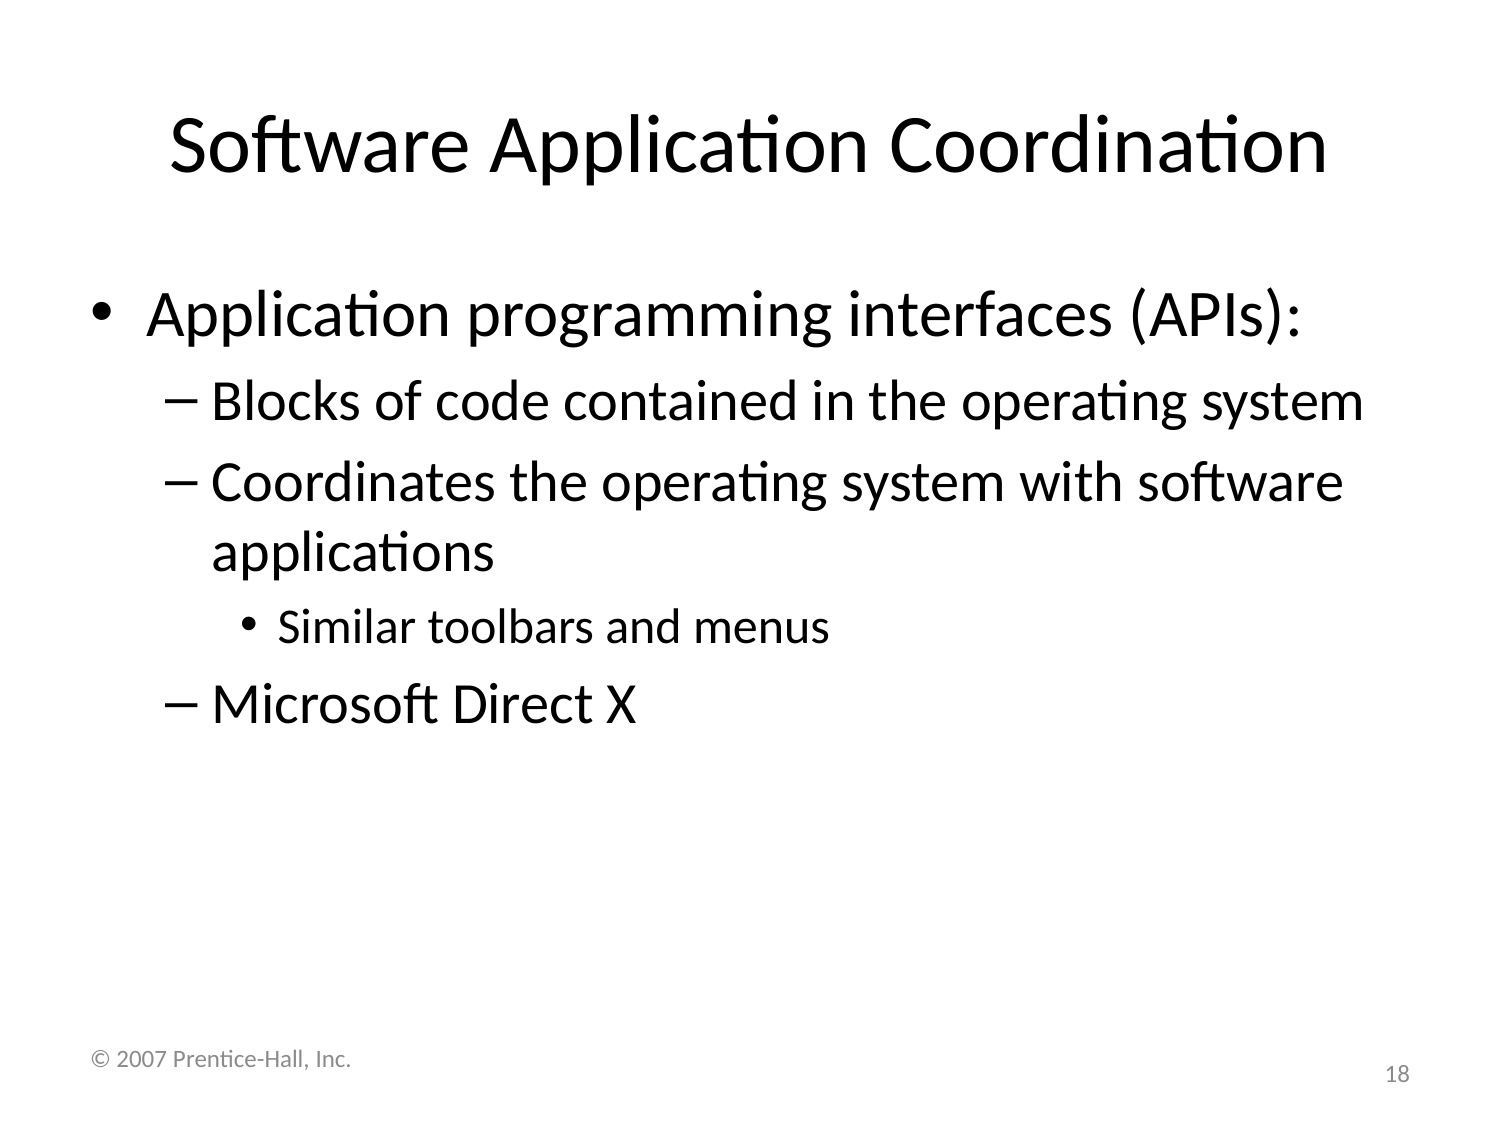

# Software Application Coordination
Application programming interfaces (APIs):
Blocks of code contained in the operating system
Coordinates the operating system with software applications
Similar toolbars and menus
Microsoft Direct X
© 2007 Prentice-Hall, Inc.

18